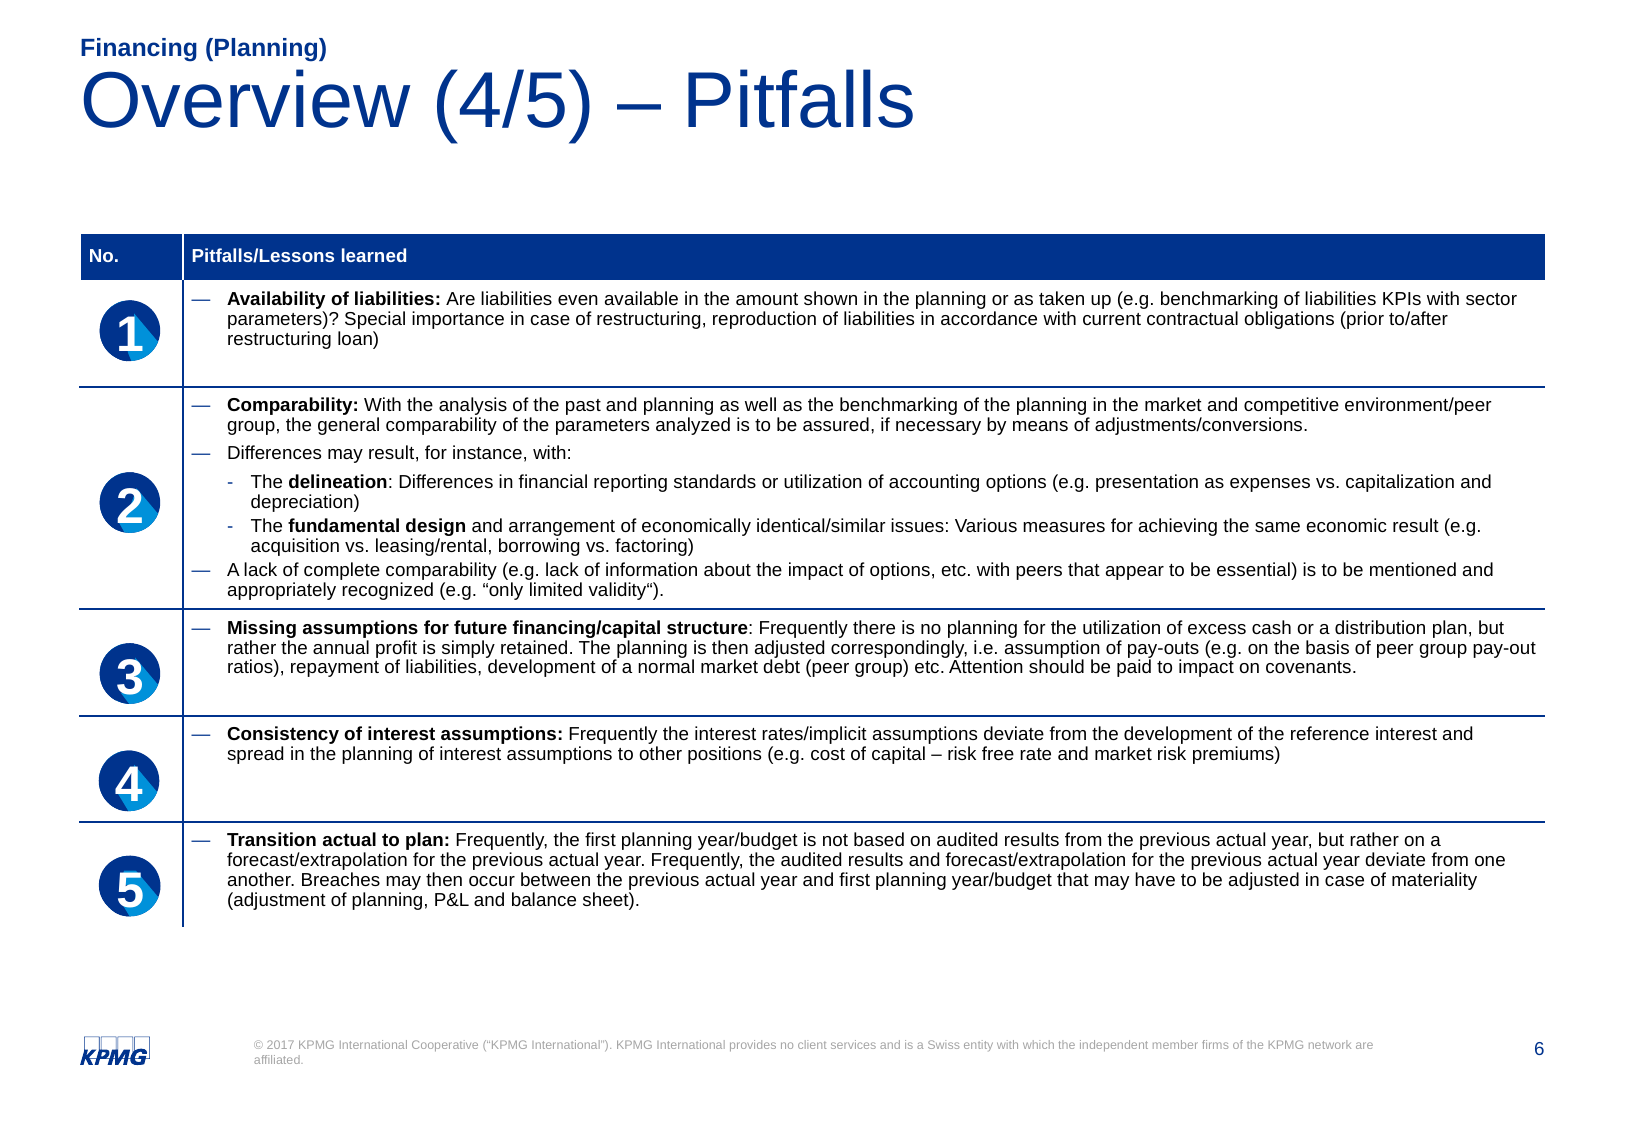

Financing (Planning)
# Overview (4/5) – Pitfalls
| No. | Pitfalls/Lessons learned |
| --- | --- |
|  | Availability of liabilities: Are liabilities even available in the amount shown in the planning or as taken up (e.g. benchmarking of liabilities KPIs with sector parameters)? Special importance in case of restructuring, reproduction of liabilities in accordance with current contractual obligations (prior to/after restructuring loan) |
|  | Comparability: With the analysis of the past and planning as well as the benchmarking of the planning in the market and competitive environment/peer group, the general comparability of the parameters analyzed is to be assured, if necessary by means of adjustments/conversions. Differences may result, for instance, with: The delineation: Differences in financial reporting standards or utilization of accounting options (e.g. presentation as expenses vs. capitalization and depreciation) The fundamental design and arrangement of economically identical/similar issues: Various measures for achieving the same economic result (e.g. acquisition vs. leasing/rental, borrowing vs. factoring) A lack of complete comparability (e.g. lack of information about the impact of options, etc. with peers that appear to be essential) is to be mentioned and appropriately recognized (e.g. “only limited validity“). |
|  | Missing assumptions for future financing/capital structure: Frequently there is no planning for the utilization of excess cash or a distribution plan, but rather the annual profit is simply retained. The planning is then adjusted correspondingly, i.e. assumption of pay-outs (e.g. on the basis of peer group pay-out ratios), repayment of liabilities, development of a normal market debt (peer group) etc. Attention should be paid to impact on covenants. |
|  | Consistency of interest assumptions: Frequently the interest rates/implicit assumptions deviate from the development of the reference interest and spread in the planning of interest assumptions to other positions (e.g. cost of capital – risk free rate and market risk premiums) |
|  | Transition actual to plan: Frequently, the first planning year/budget is not based on audited results from the previous actual year, but rather on a forecast/extrapolation for the previous actual year. Frequently, the audited results and forecast/extrapolation for the previous actual year deviate from one another. Breaches may then occur between the previous actual year and first planning year/budget that may have to be adjusted in case of materiality (adjustment of planning, P&L and balance sheet). |
1

2

3

4

5